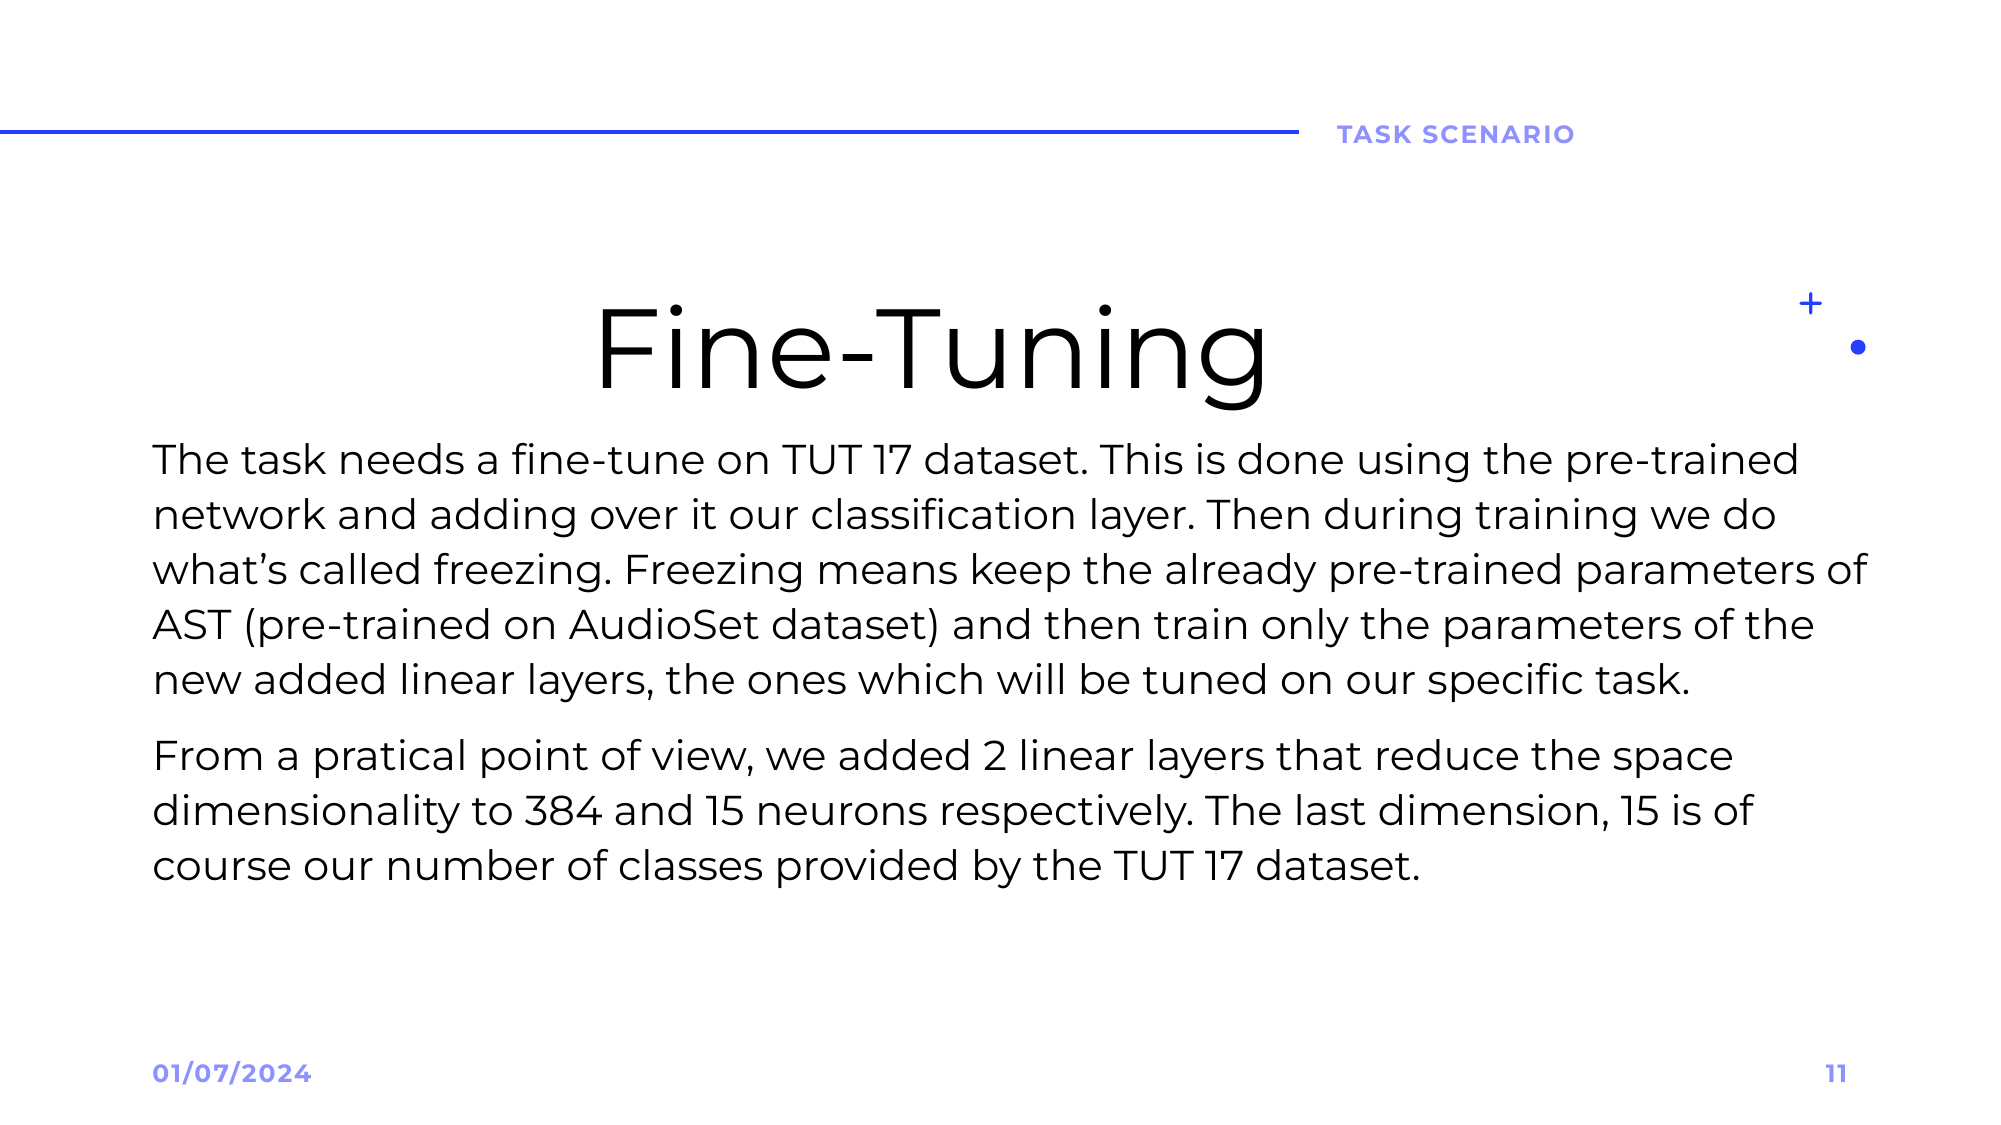

Task scenario
# Fine-Tuning
The task needs a fine-tune on TUT 17 dataset. This is done using the pre-trained network and adding over it our classification layer. Then during training we do what’s called freezing. Freezing means keep the already pre-trained parameters of AST (pre-trained on AudioSet dataset) and then train only the parameters of the new added linear layers, the ones which will be tuned on our specific task.
From a pratical point of view, we added 2 linear layers that reduce the space dimensionality to 384 and 15 neurons respectively. The last dimension, 15 is of course our number of classes provided by the TUT 17 dataset.

01/07/2024
11